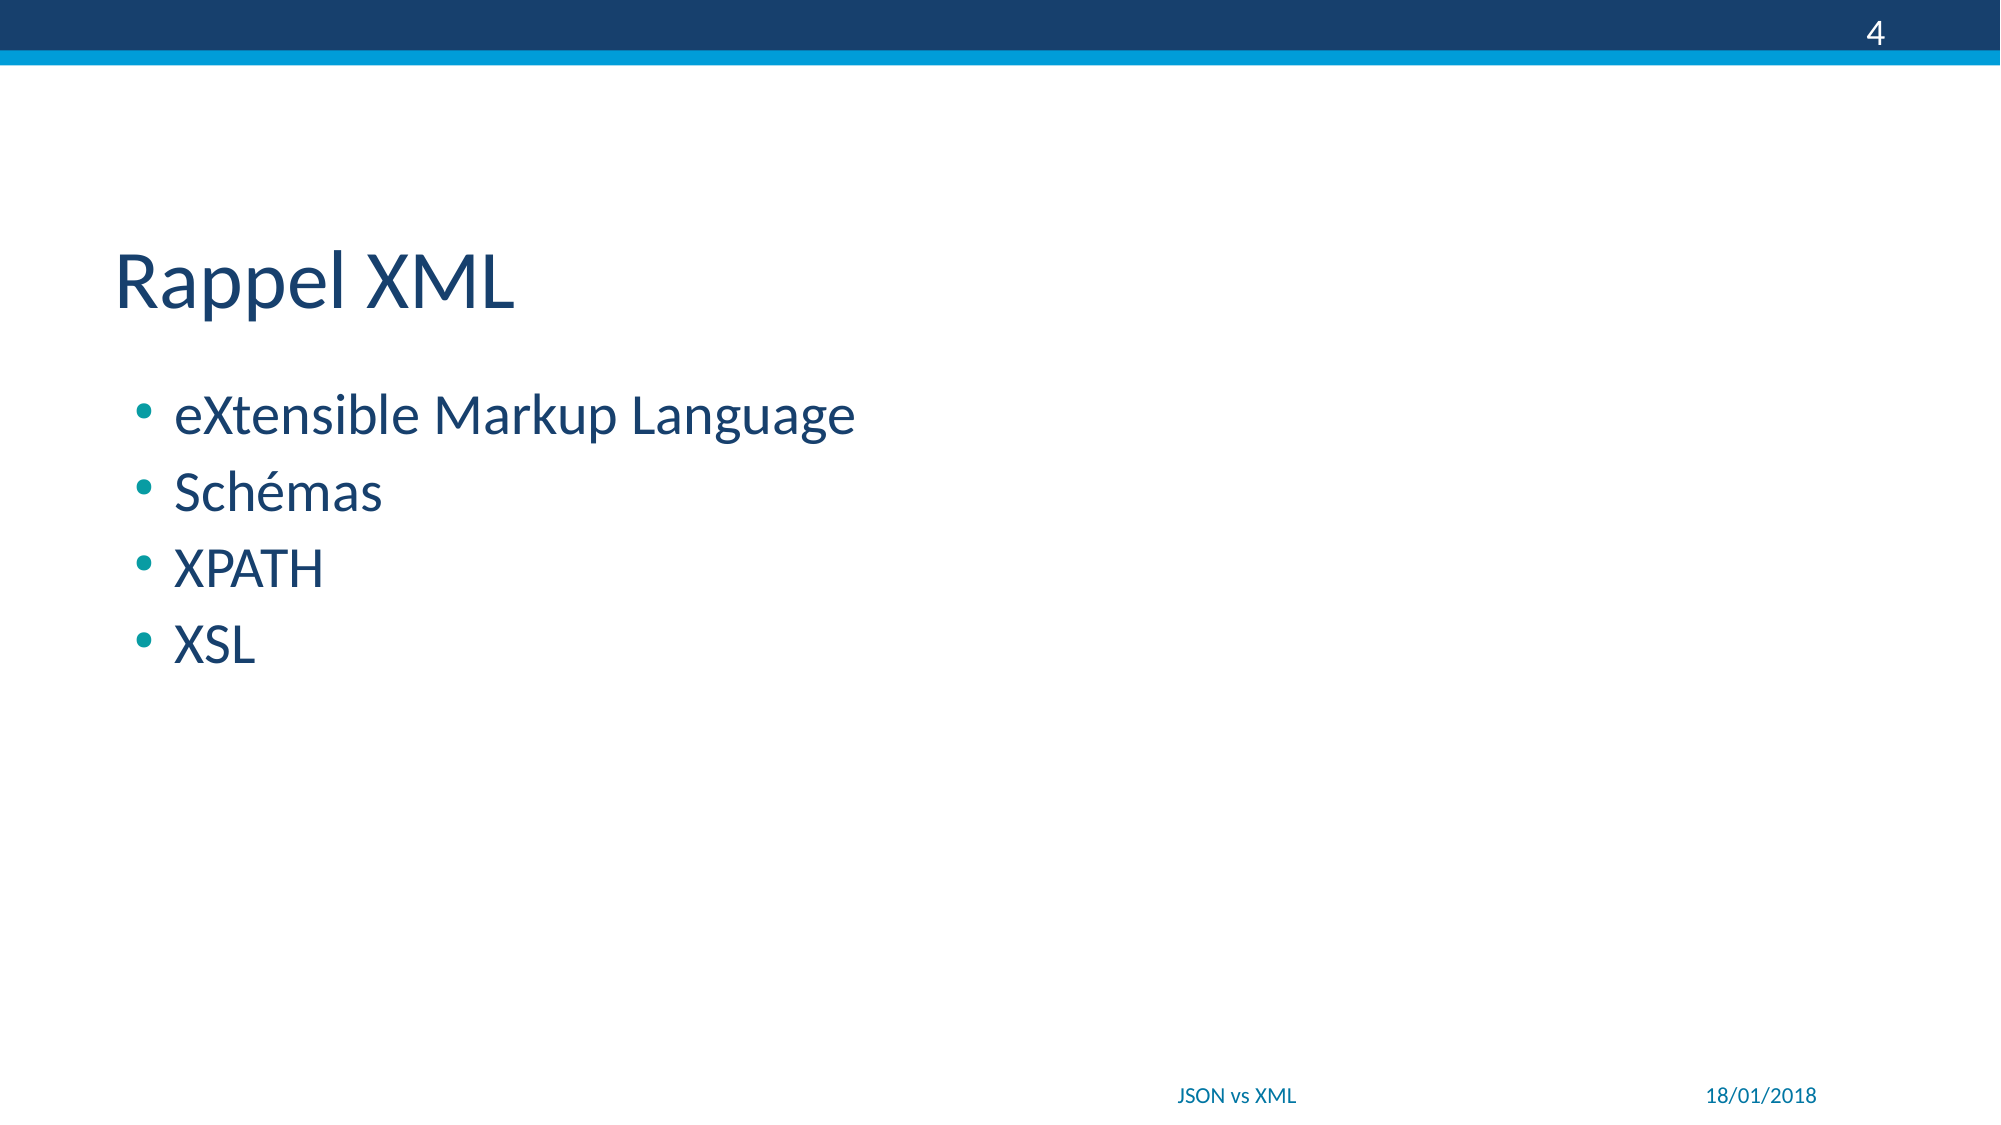

4
# Rappel XML
eXtensible Markup Language
Schémas
XPATH
XSL

JSON vs XML
18/01/2018